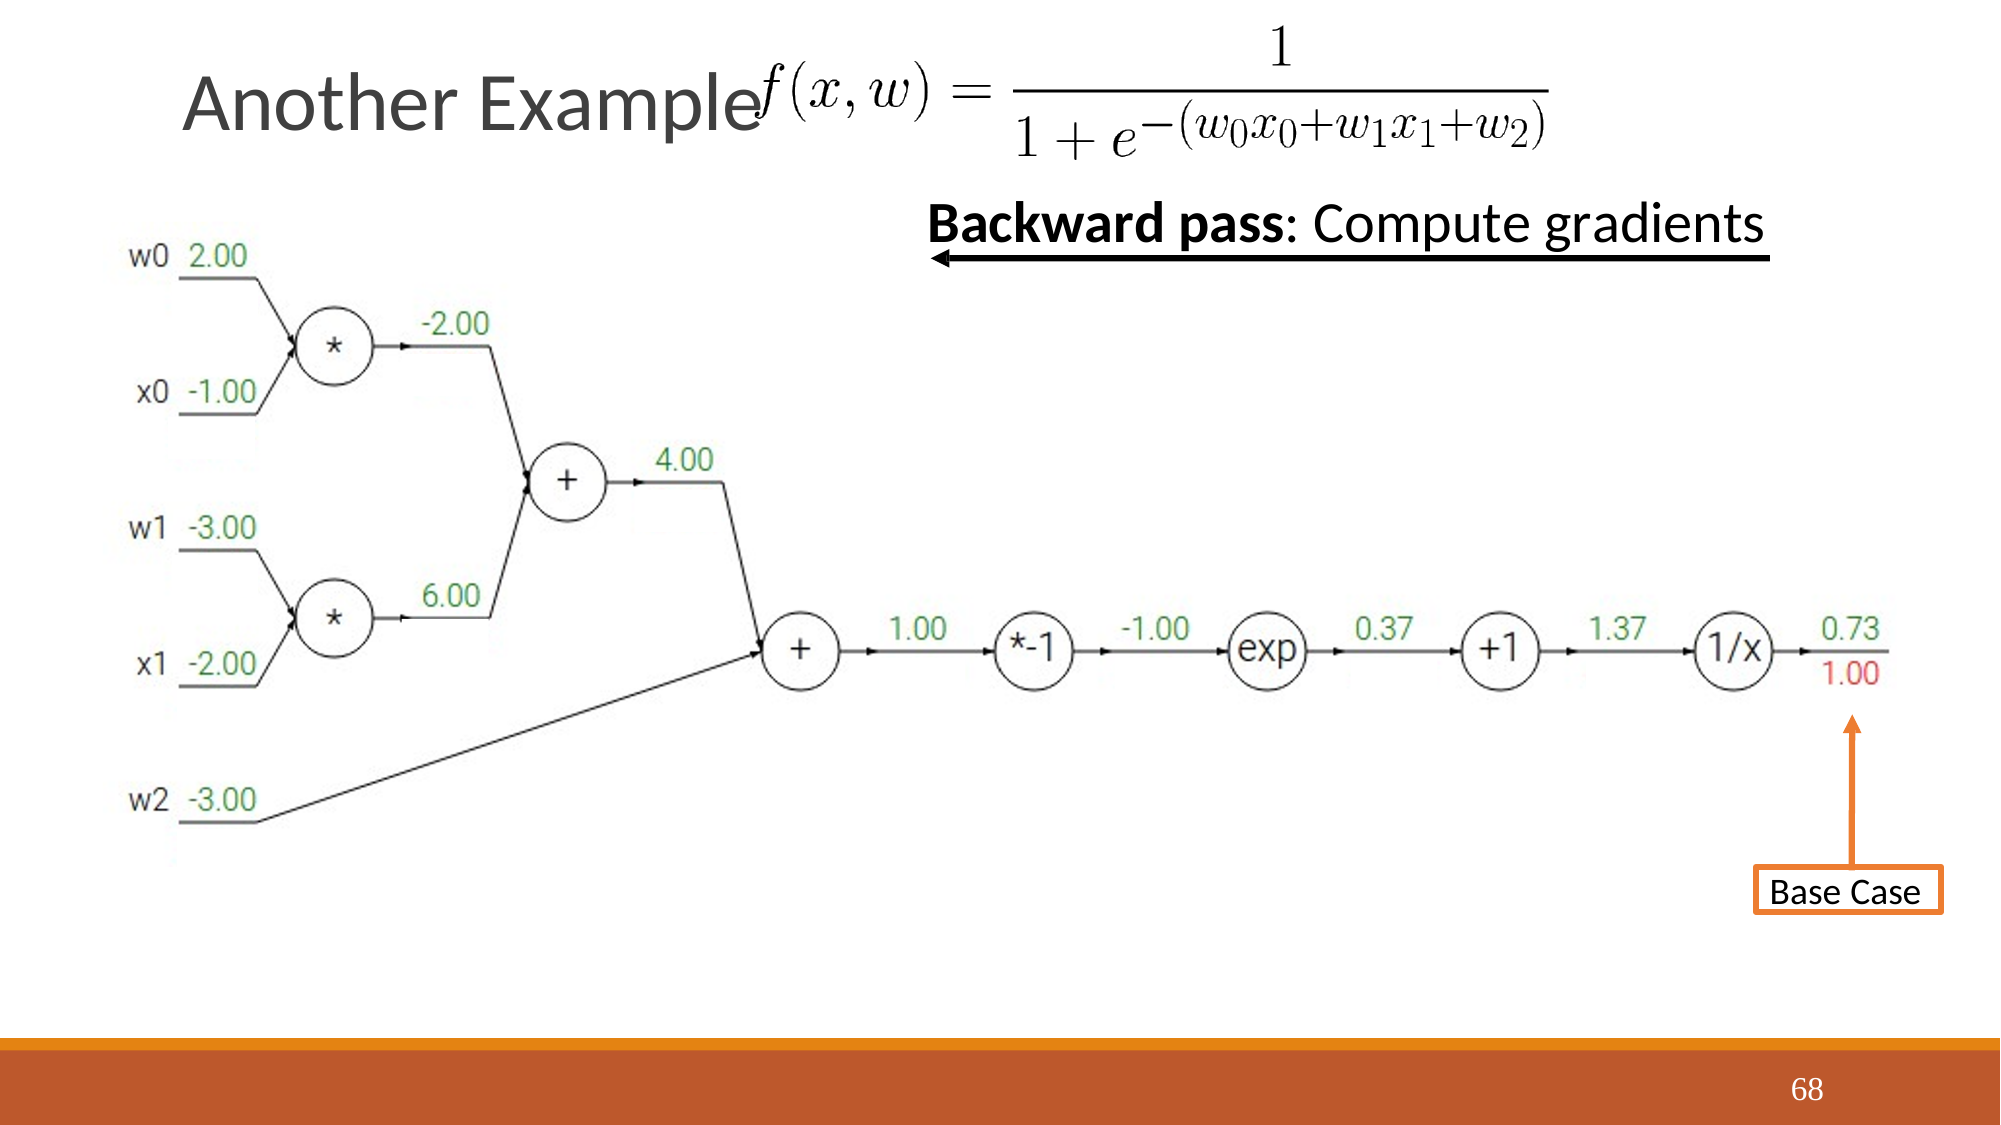

# Another Example
Backward pass: Compute gradients

Base Case

68
Justin Johnson
September 23, 2019
Lecture 6 - 68